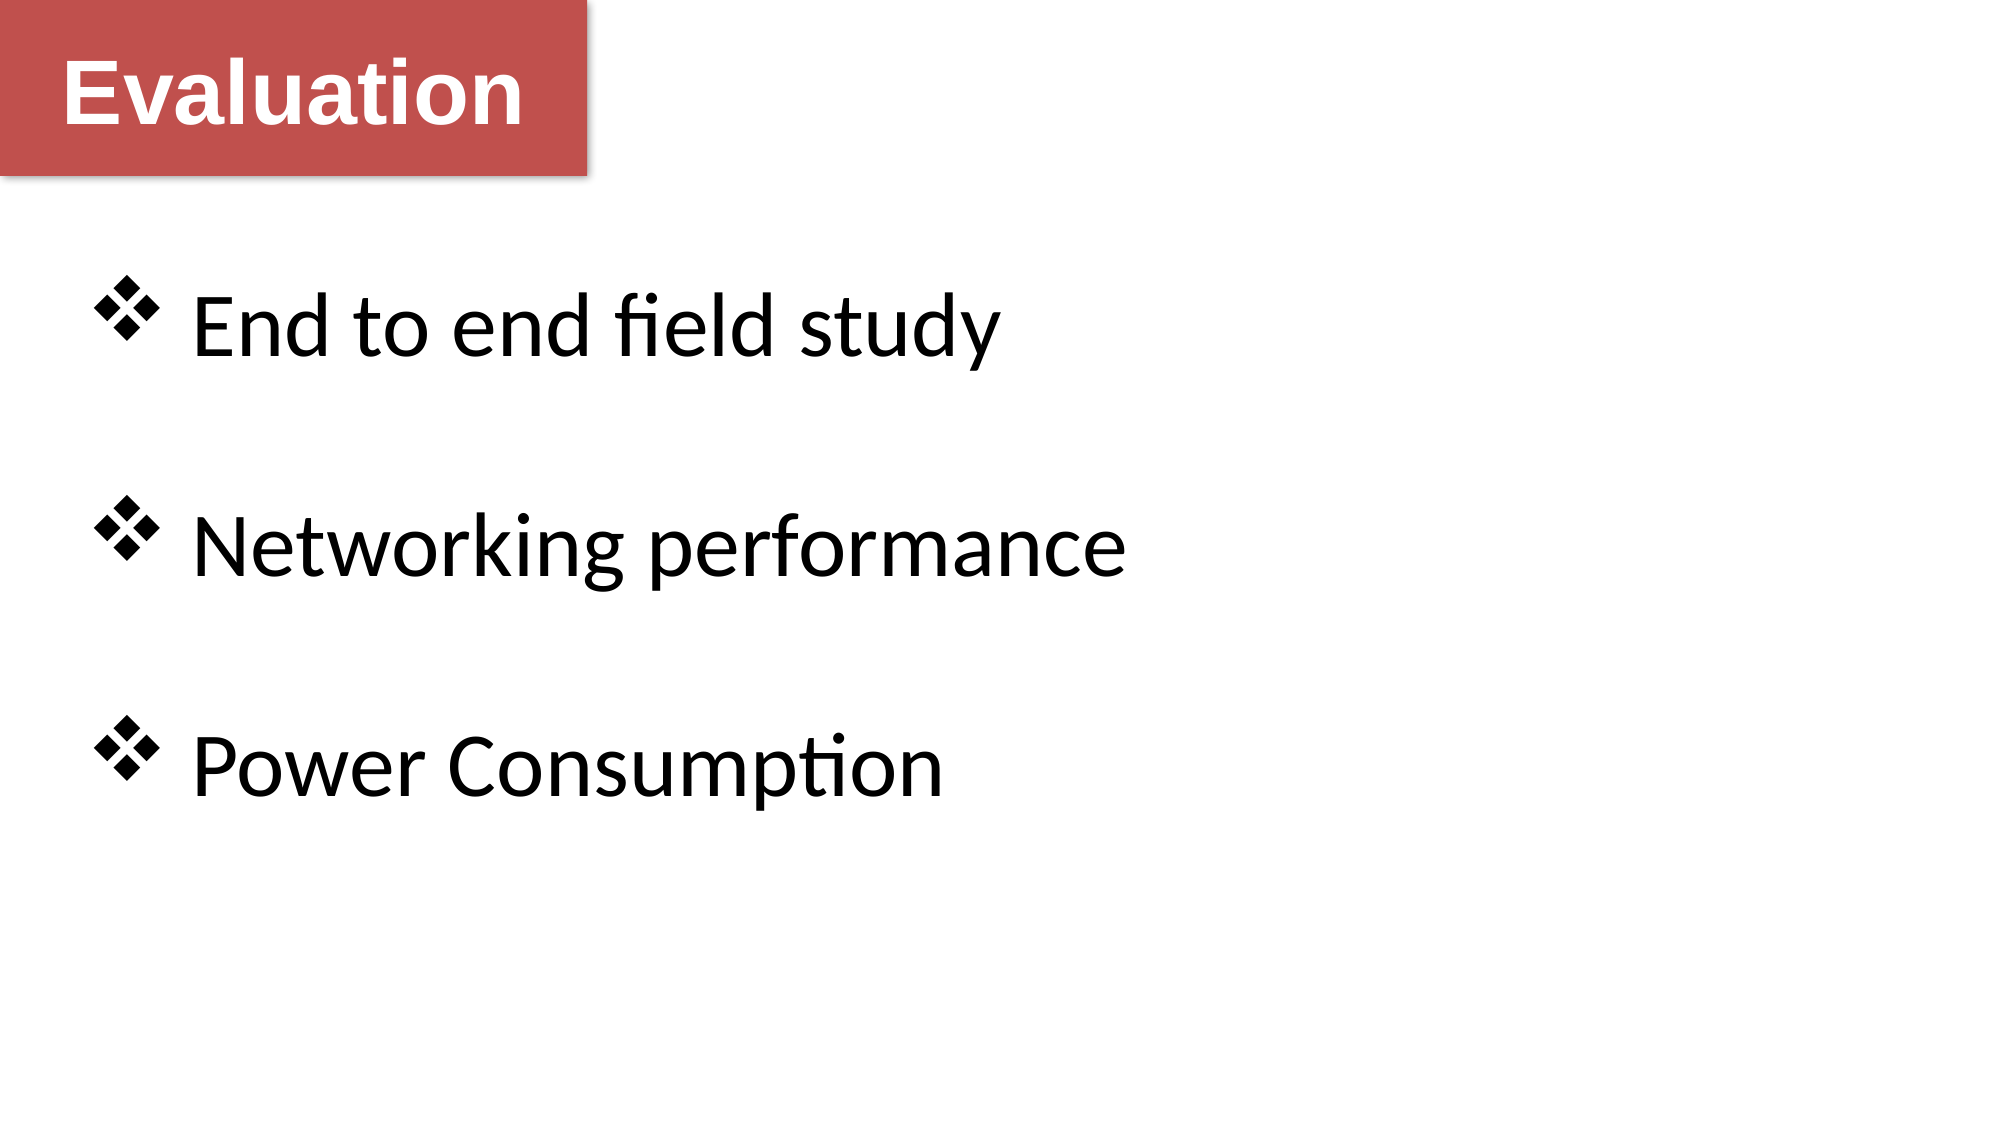

Evaluation
 End to end field study

 Networking performance

 Power Consumption